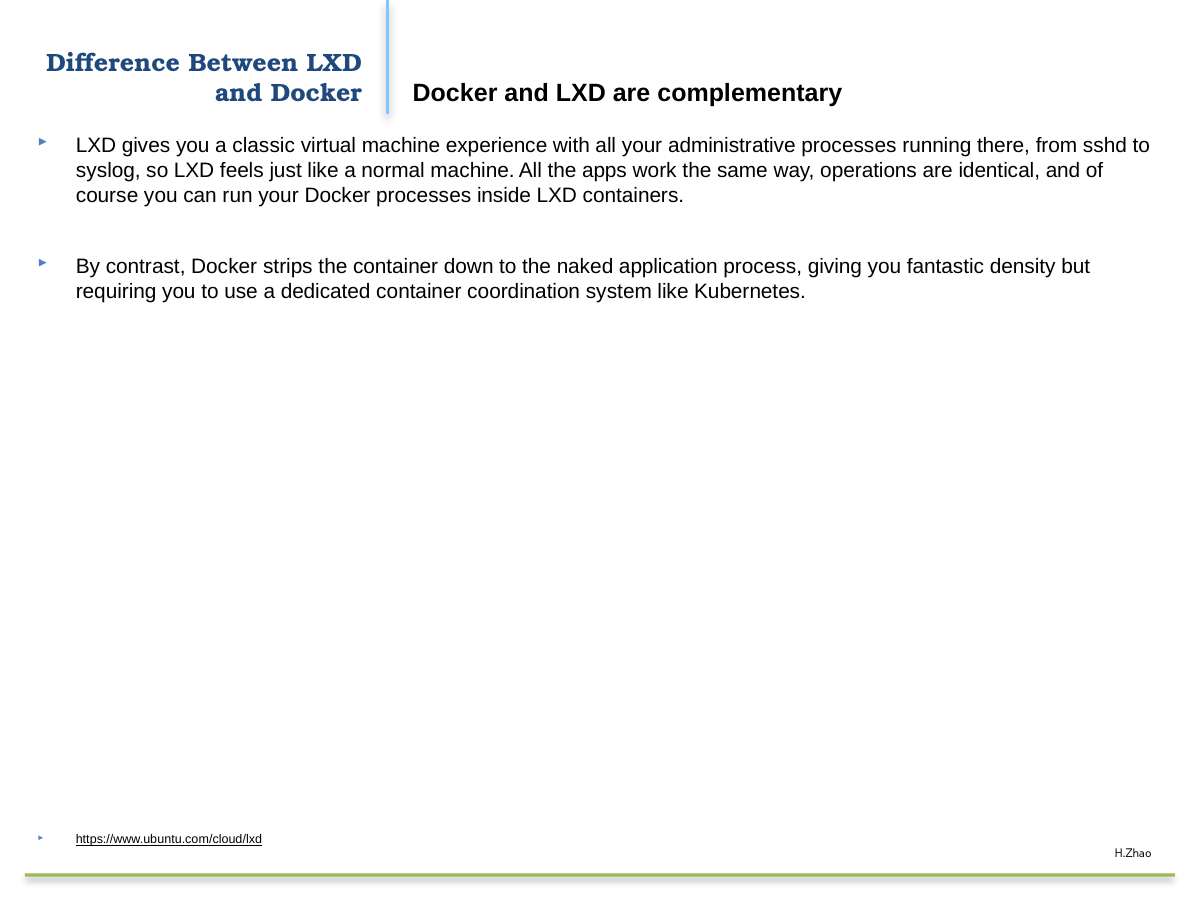

# Difference Between LXD and Docker
Docker and LXD are complementary
LXD gives you a classic virtual machine experience with all your administrative processes running there, from sshd to syslog, so LXD feels just like a normal machine. All the apps work the same way, operations are identical, and of course you can run your Docker processes inside LXD containers.

By contrast, Docker strips the container down to the naked application process, giving you fantastic density but requiring you to use a dedicated container coordination system like Kubernetes.

https://www.ubuntu.com/cloud/lxd